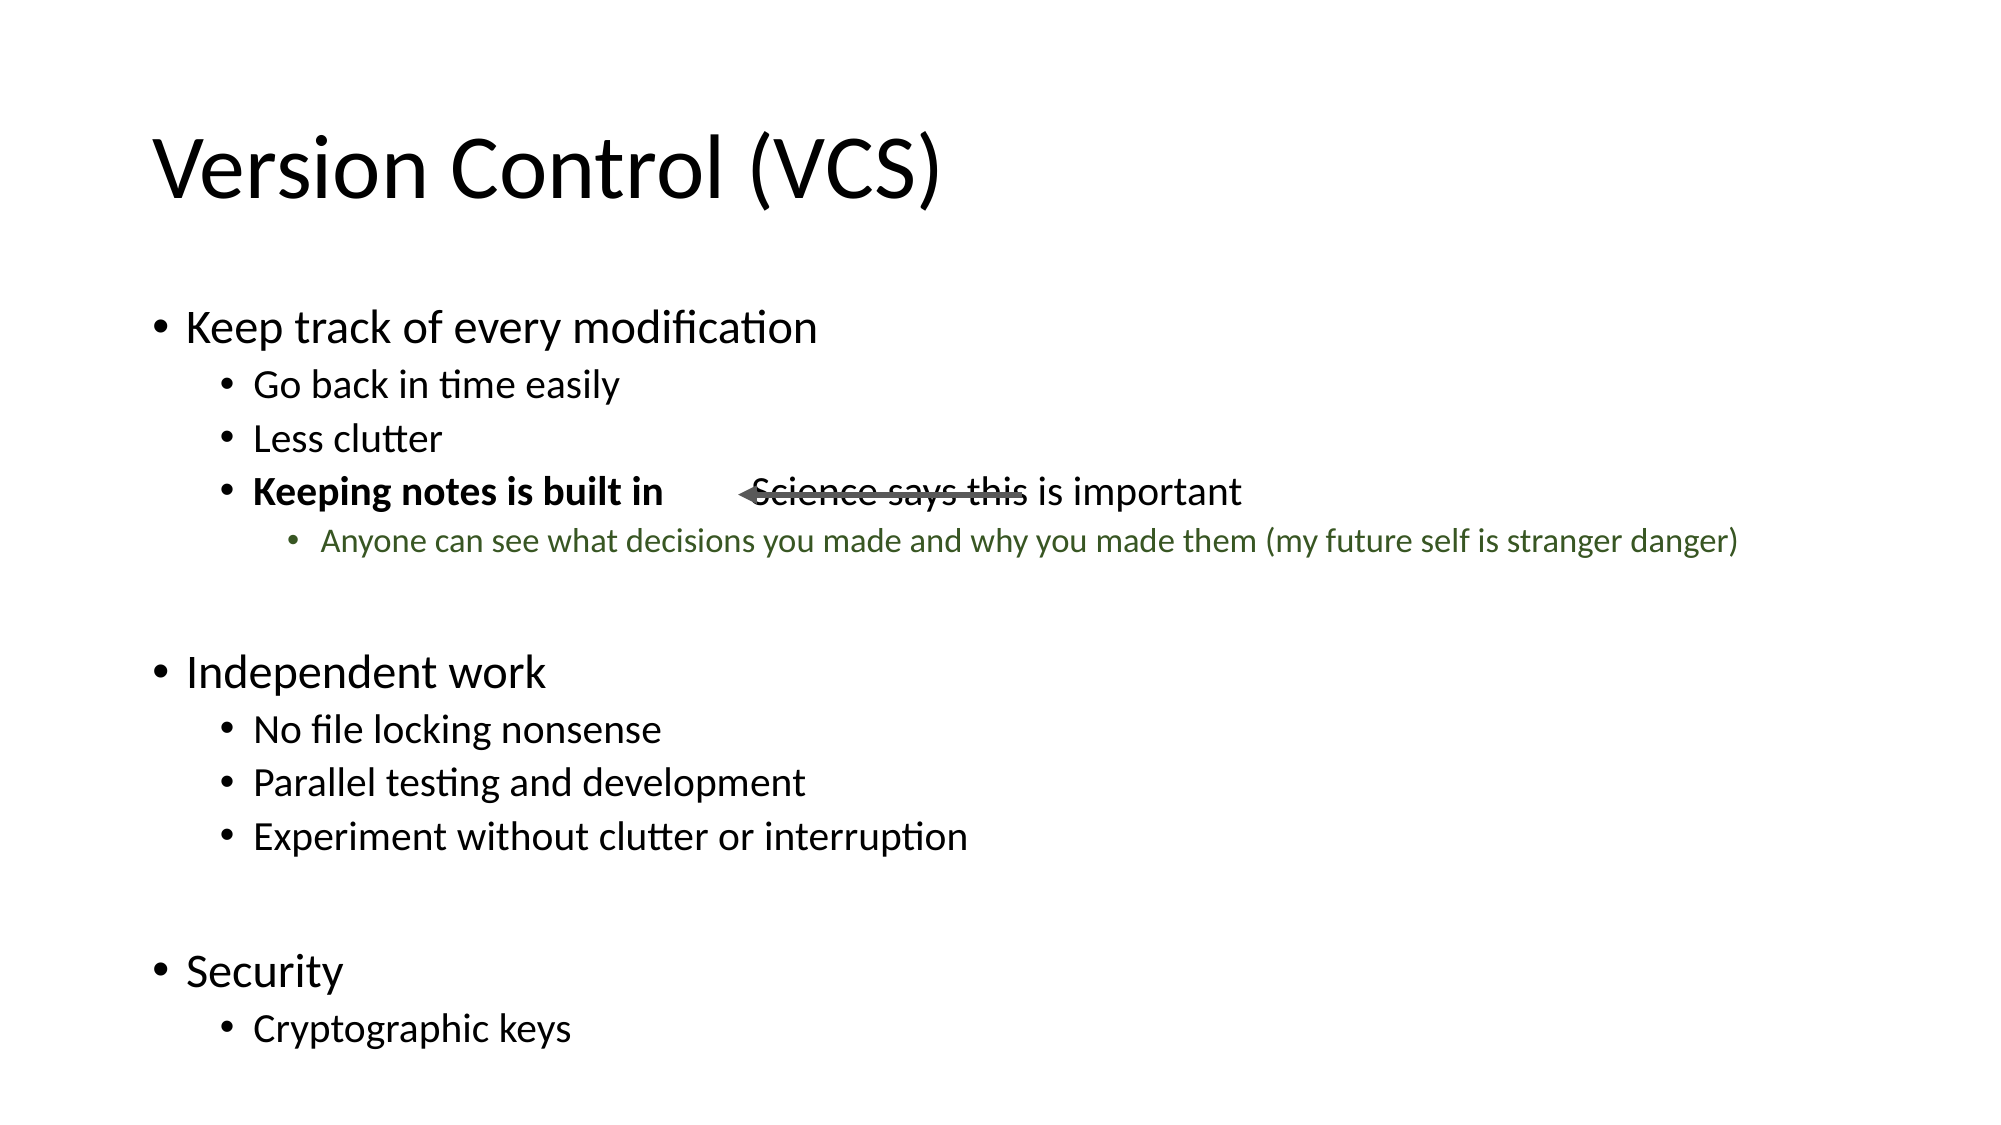

# Version Control (VCS)
Keep track of every modification
Go back in time easily
Less clutter
Keeping notes is built in 			Science says this is important
Anyone can see what decisions you made and why you made them (my future self is stranger danger)

Independent work
No file locking nonsense
Parallel testing and development
Experiment without clutter or interruption

Security
Cryptographic keys